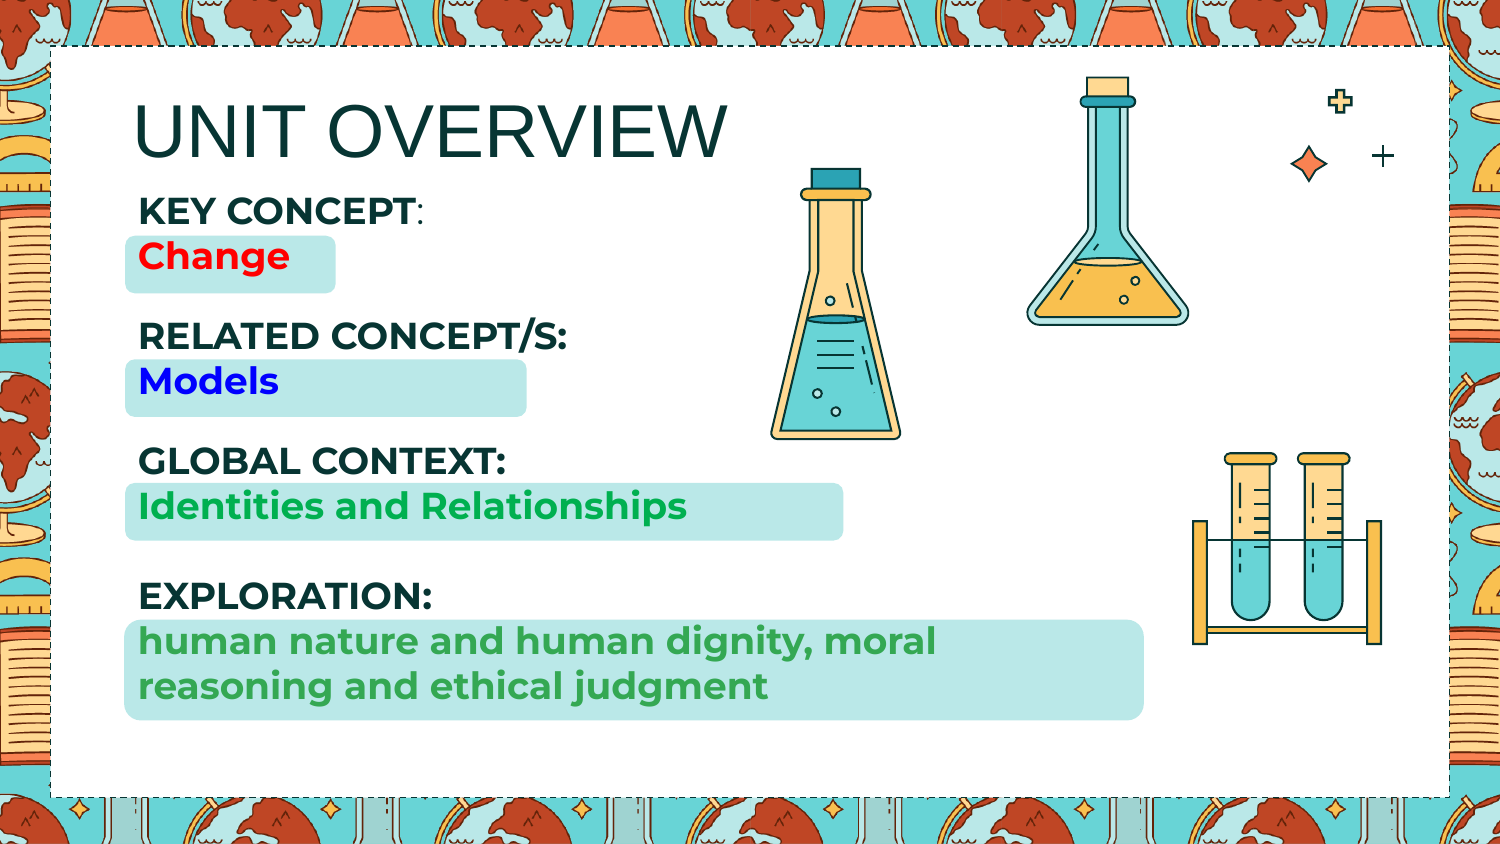

# UNIT OVERVIEW

KEY CONCEPT:
Change
RELATED CONCEPT/S:
Models
GLOBAL CONTEXT:
Identities and Relationships

EXPLORATION:
human nature and human dignity, moral reasoning and ethical judgment